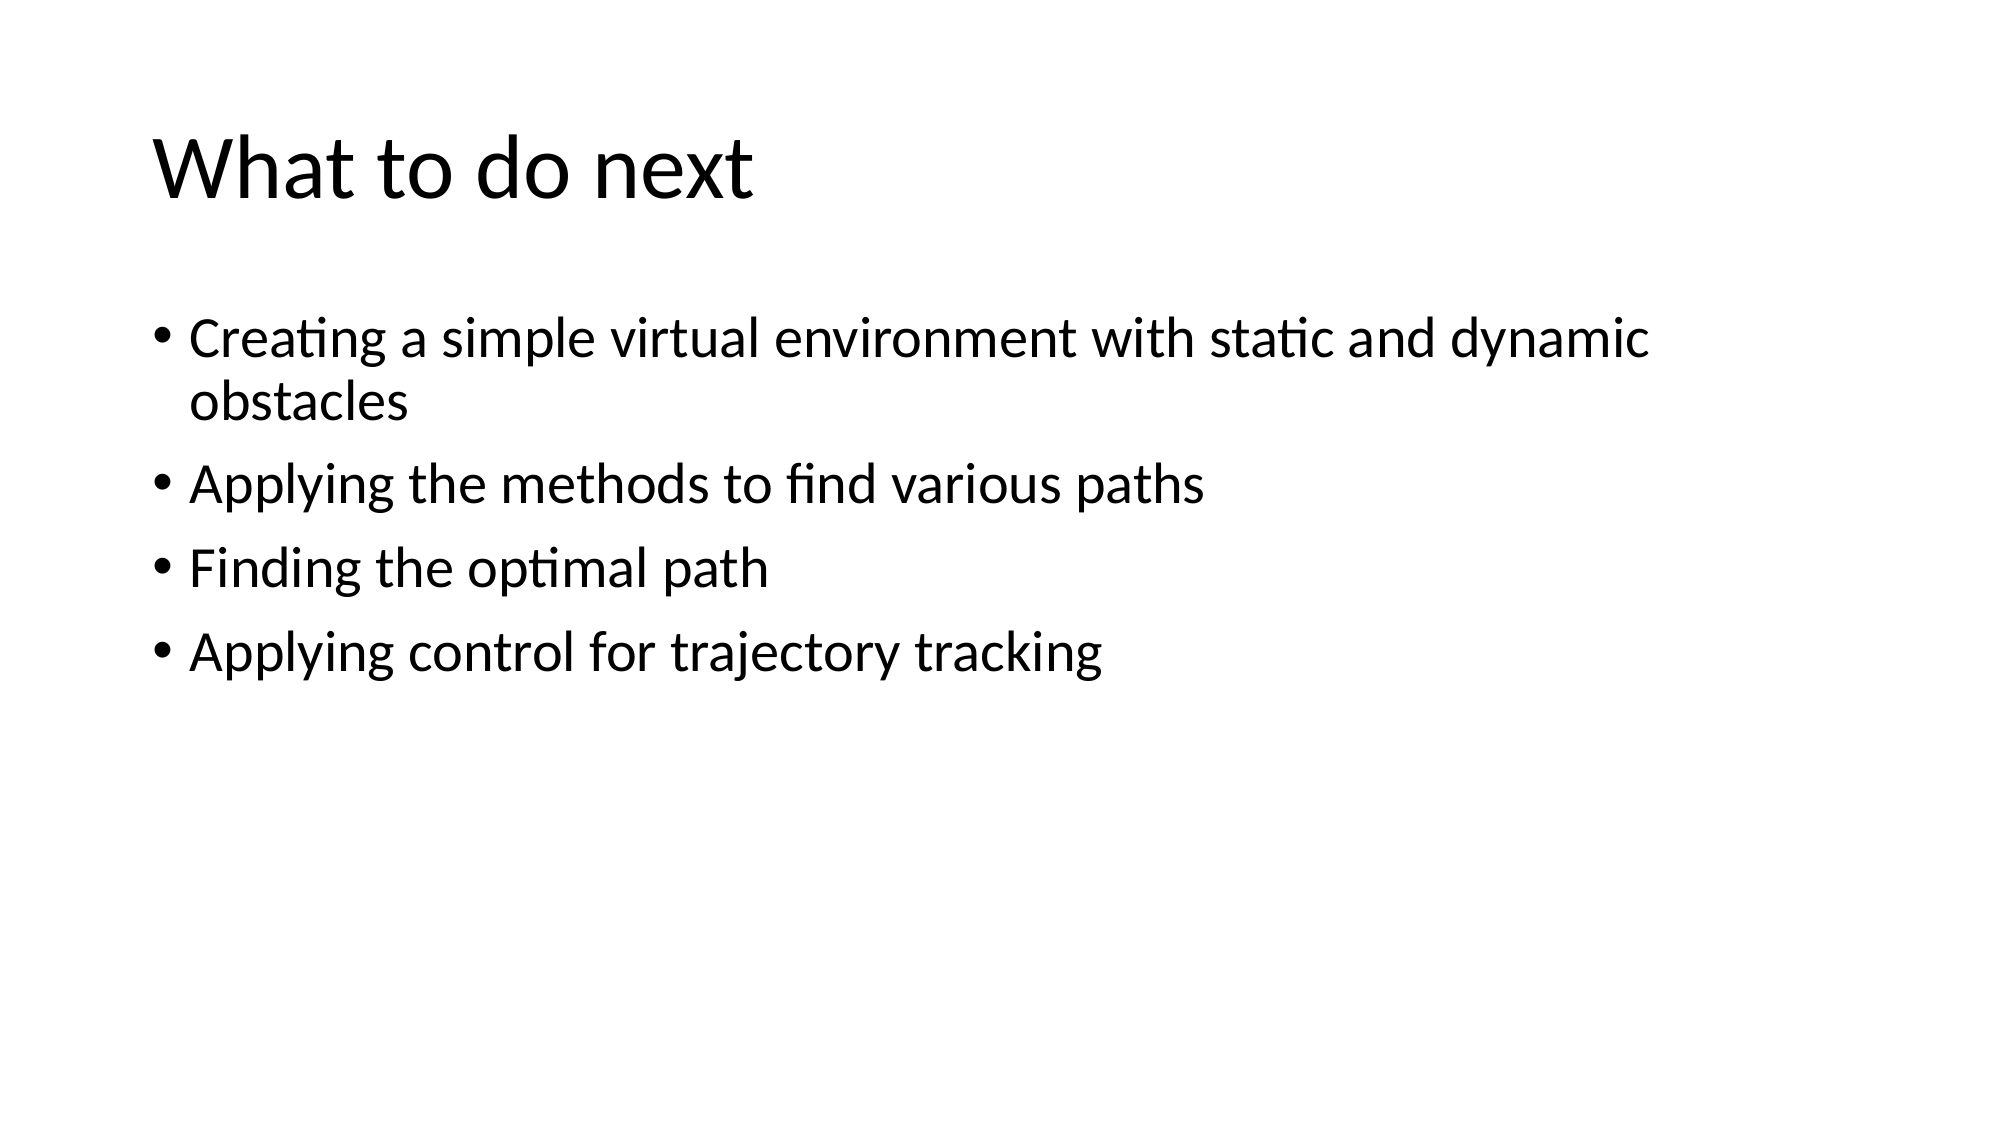

# What to do next
Creating a simple virtual environment with static and dynamic obstacles
Applying the methods to find various paths
Finding the optimal path
Applying control for trajectory tracking